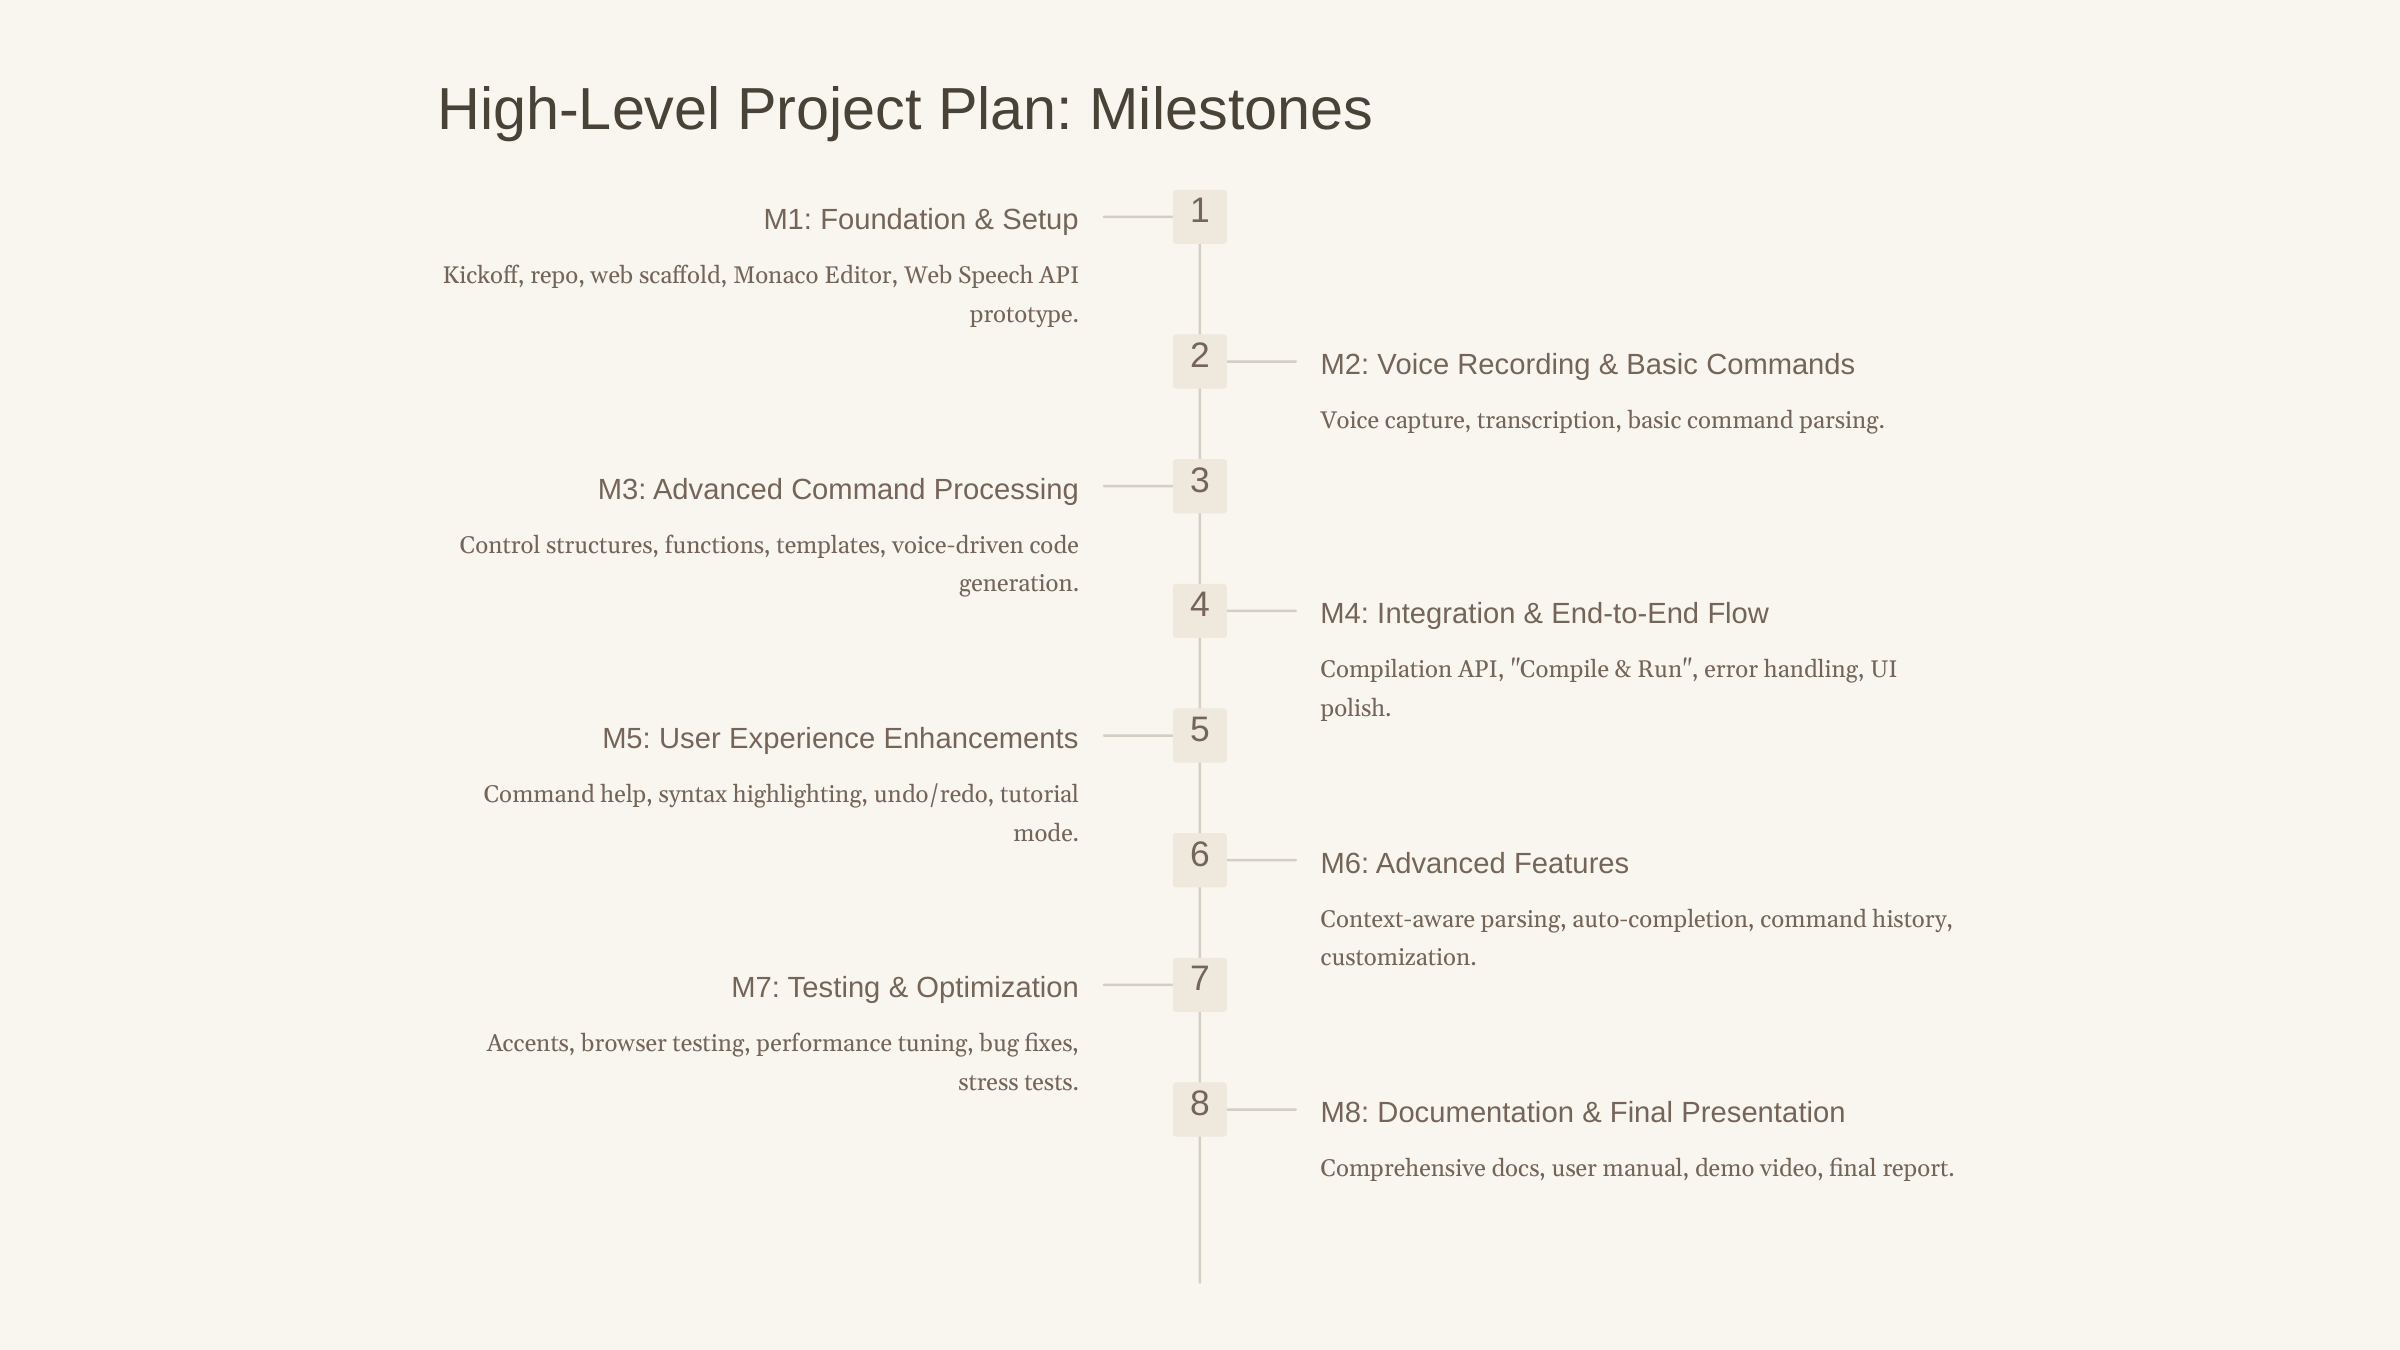

High-Level Project Plan: Milestones

1
M1: Foundation & Setup

Kickoff, repo, web scaffold, Monaco Editor, Web Speech API prototype.

2
M2: Voice Recording & Basic Commands

Voice capture, transcription, basic command parsing.

3
M3: Advanced Command Processing

Control structures, functions, templates, voice-driven code generation.

4
M4: Integration & End-to-End Flow

Compilation API, "Compile & Run", error handling, UI polish.

5
M5: User Experience Enhancements

Command help, syntax highlighting, undo/redo, tutorial mode.

6
M6: Advanced Features

Context-aware parsing, auto-completion, command history, customization.

7
M7: Testing & Optimization

Accents, browser testing, performance tuning, bug fixes, stress tests.

8
M8: Documentation & Final Presentation

Comprehensive docs, user manual, demo video, final report.